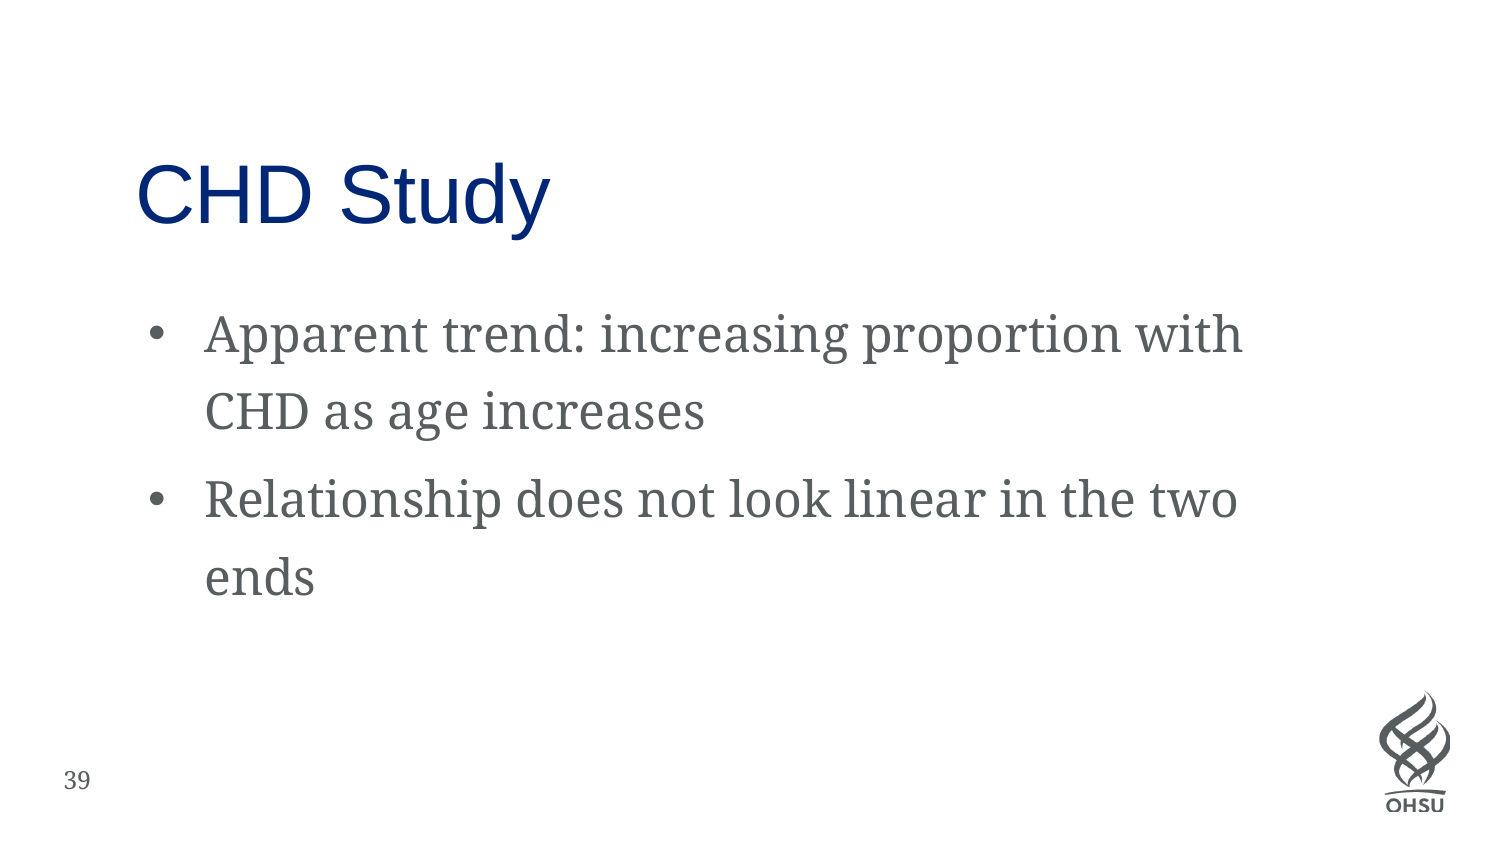

# CHD Study
Apparent trend: increasing proportion with CHD as age increases
Relationship does not look linear in the two ends